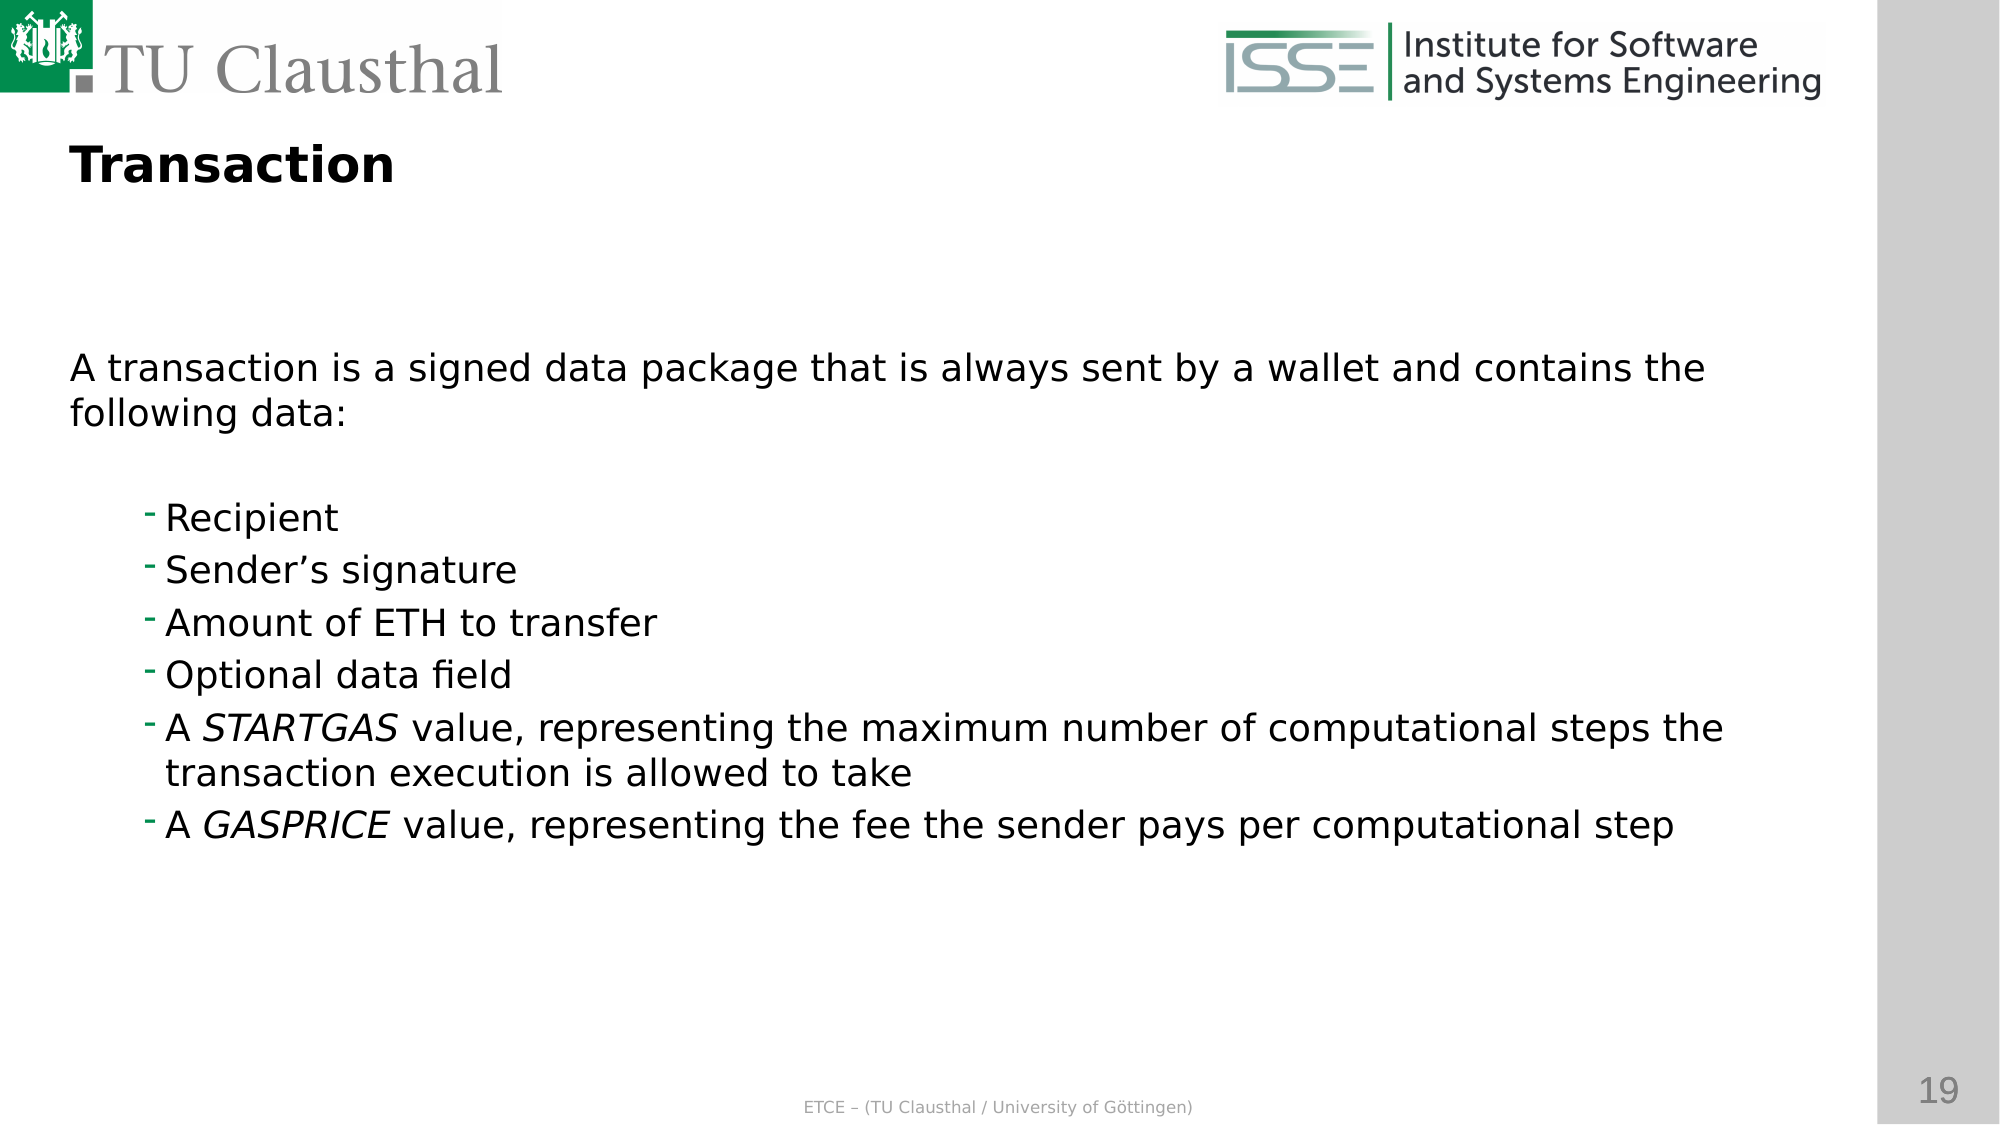

Transaction
A transaction is a signed data package that is always sent by a wallet and contains the following data:

Recipient
Sender’s signature
Amount of ETH to transfer
Optional data field
A STARTGAS value, representing the maximum number of computational steps the transaction execution is allowed to take
A GASPRICE value, representing the fee the sender pays per computational step